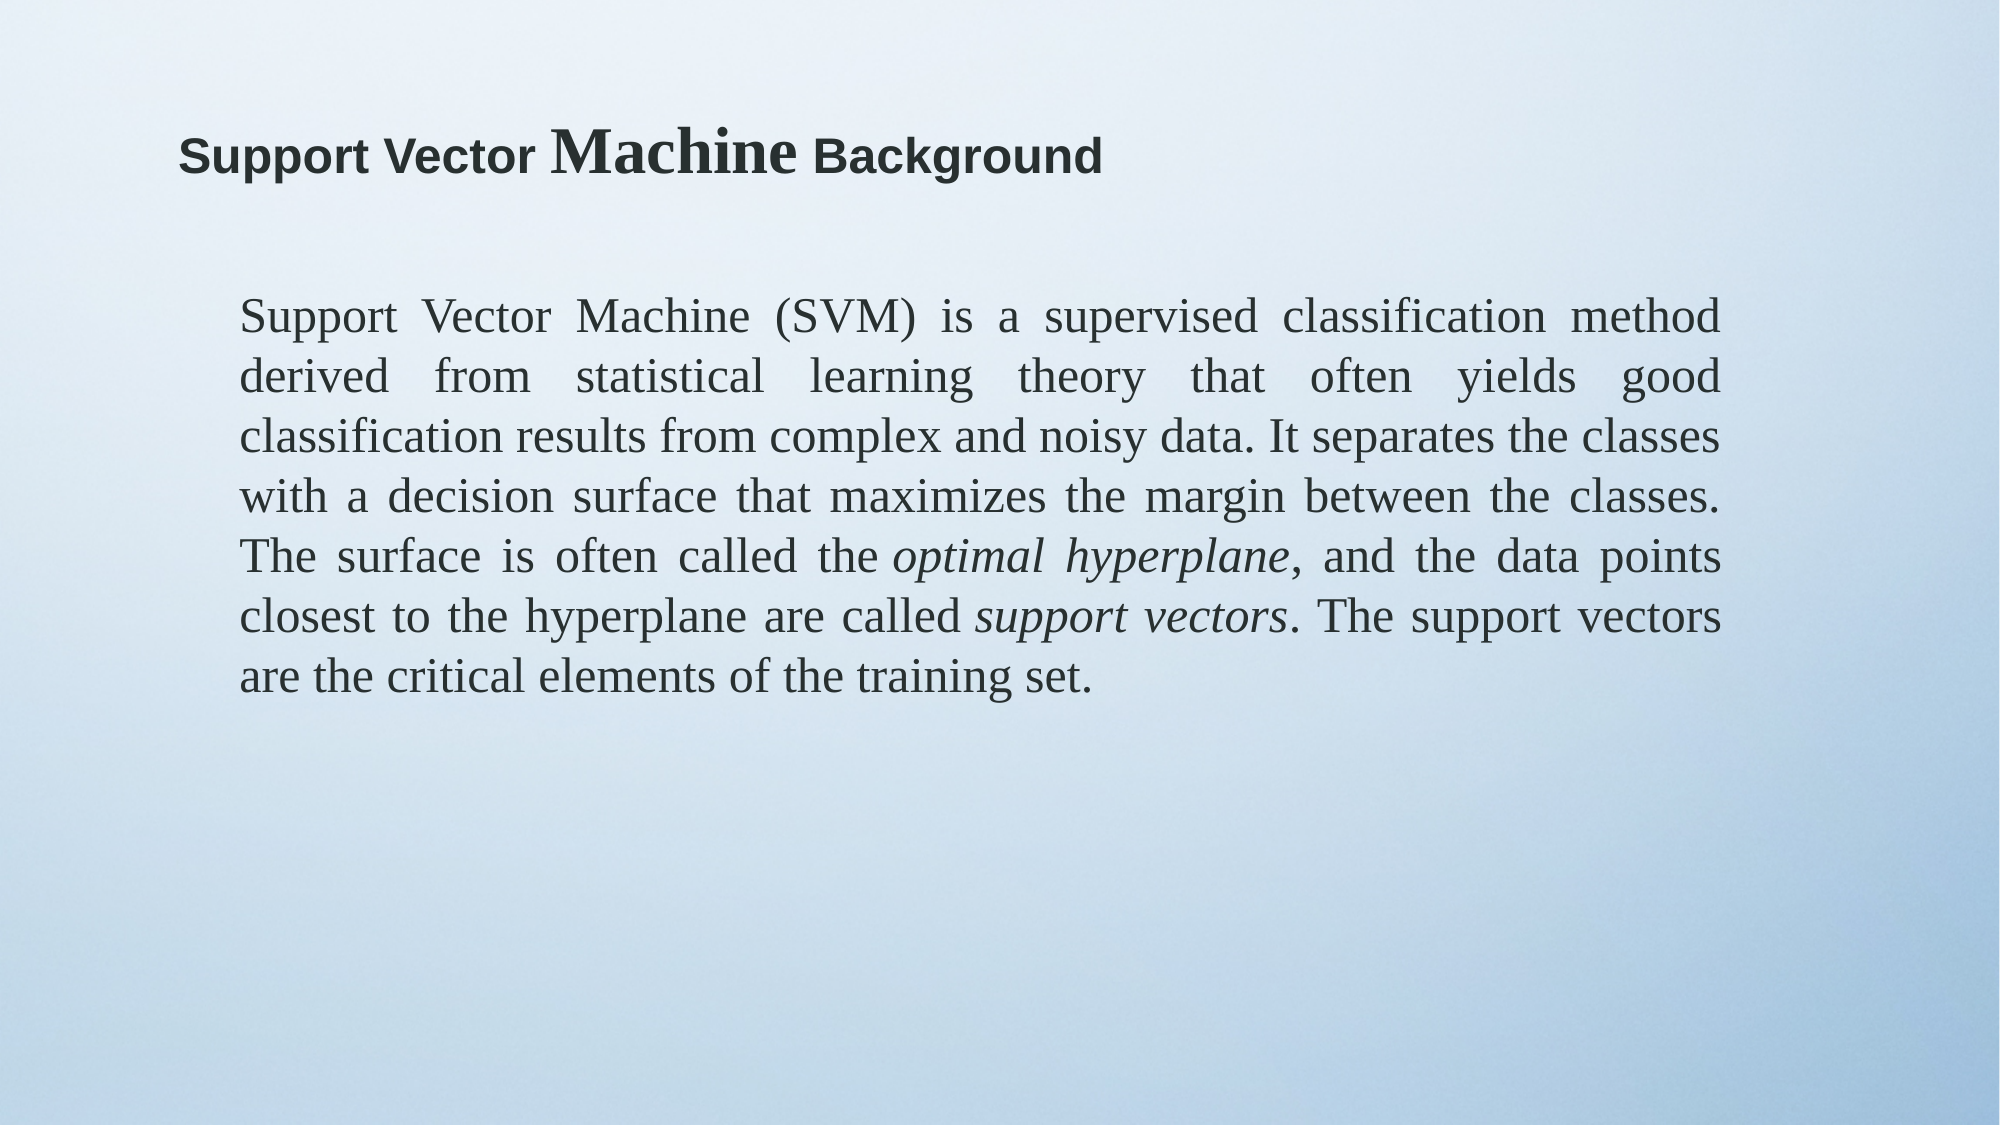

Support Vector Machine Background
Support Vector Machine (SVM) is a supervised classification method derived from statistical learning theory that often yields good classification results from complex and noisy data. It separates the classes with a decision surface that maximizes the margin between the classes. The surface is often called the optimal hyperplane, and the data points closest to the hyperplane are called support vectors. The support vectors are the critical elements of the training set.